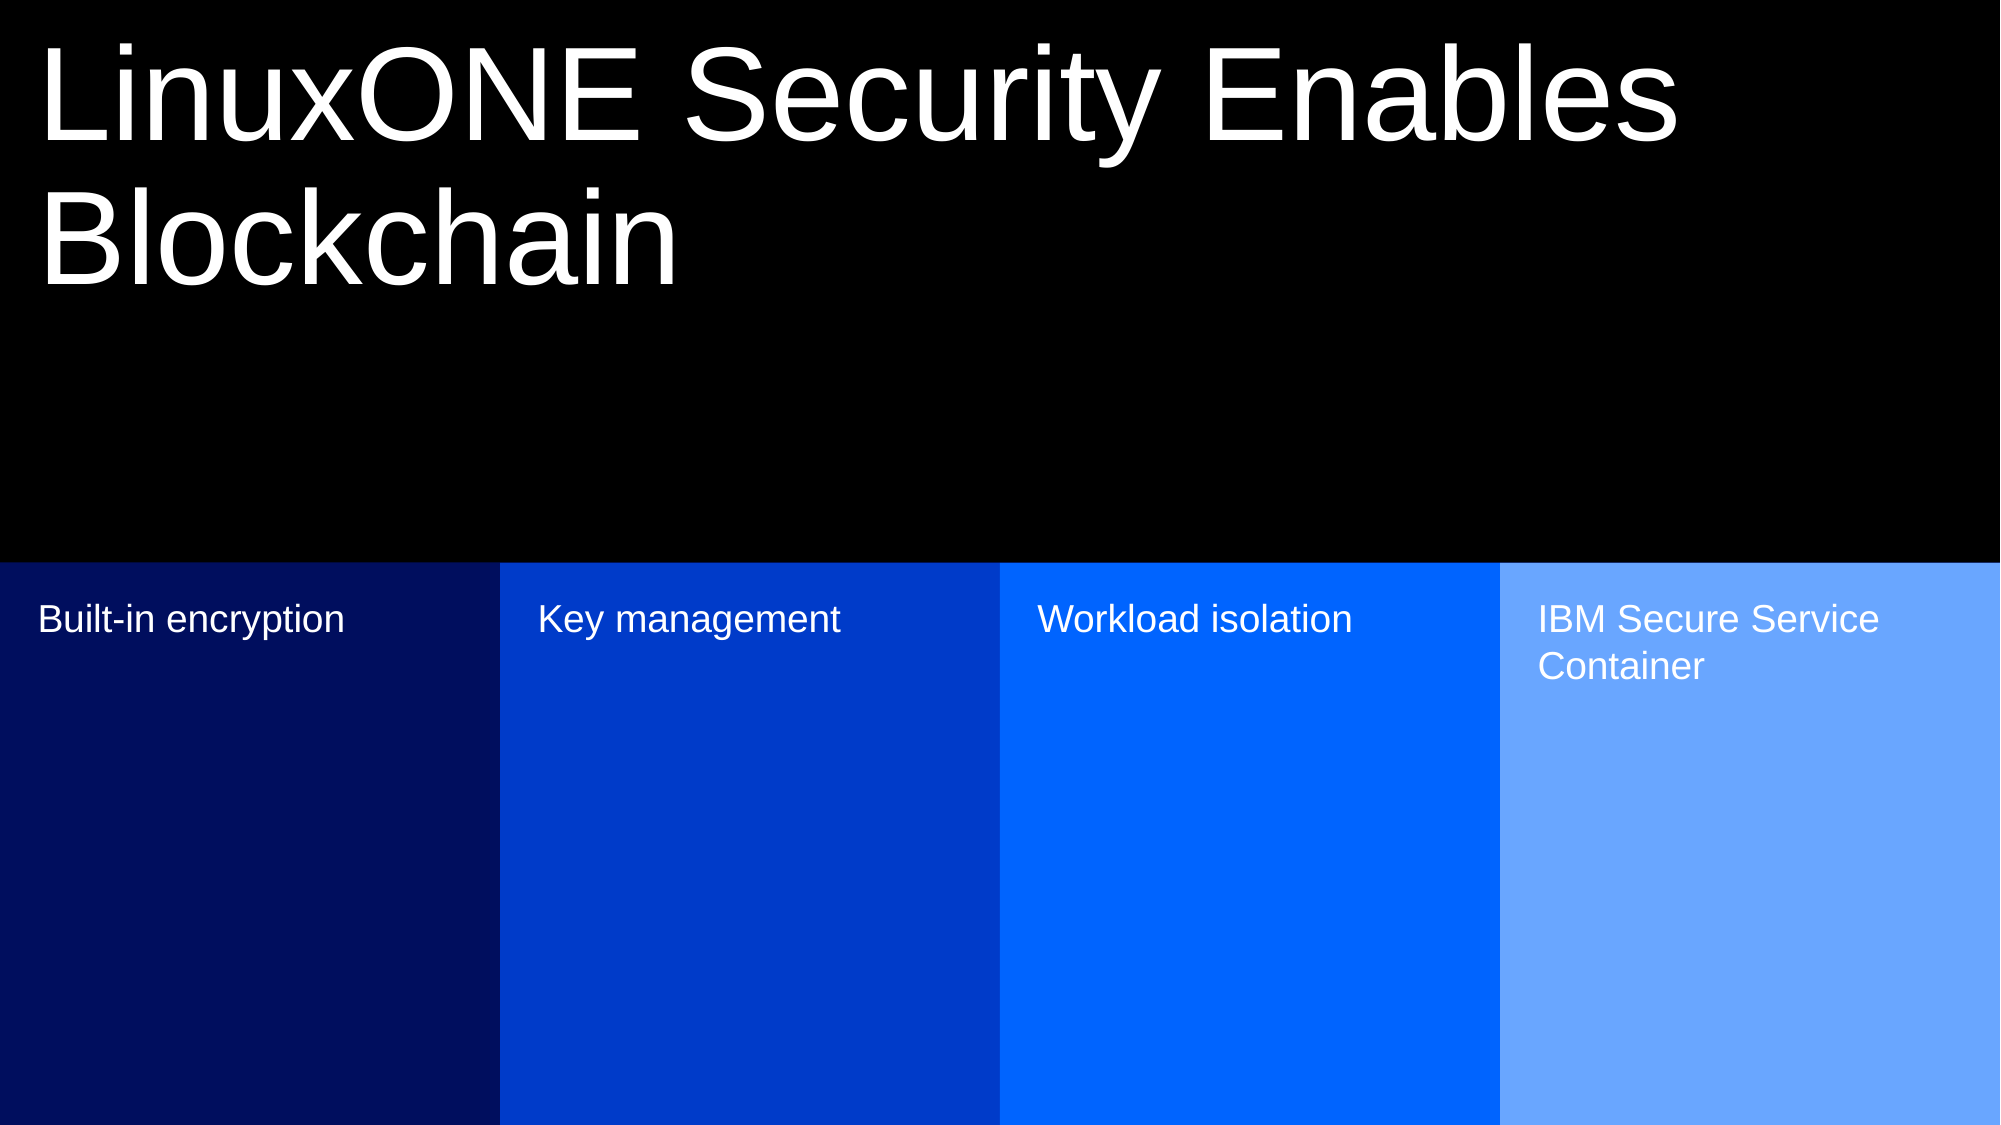

# LinuxONE Security Enables Blockchain
Built-in encryption

Key management

Workload isolation

IBM Secure Service Container

8